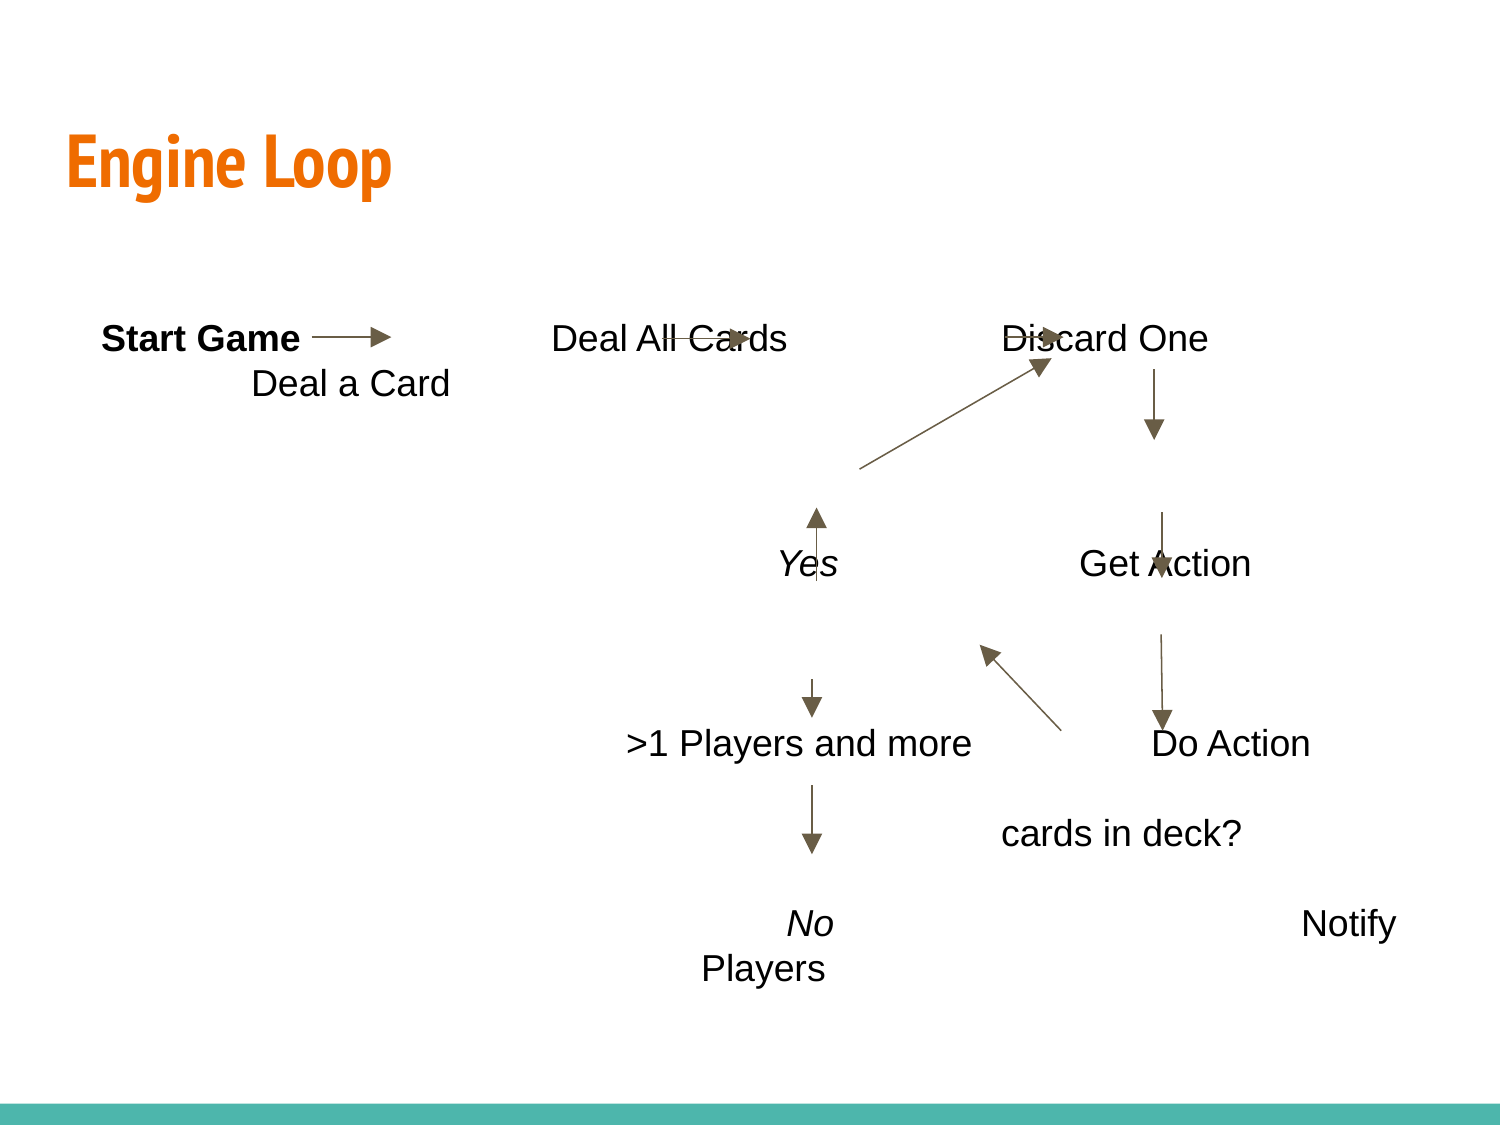

# Engine Loop

Start Game		Deal All Cards		Discard One		Deal a Card

Yes                       Get Action

>1 Players and more		Do Action
								cards in deck?

 No				Notify Players

Game Over